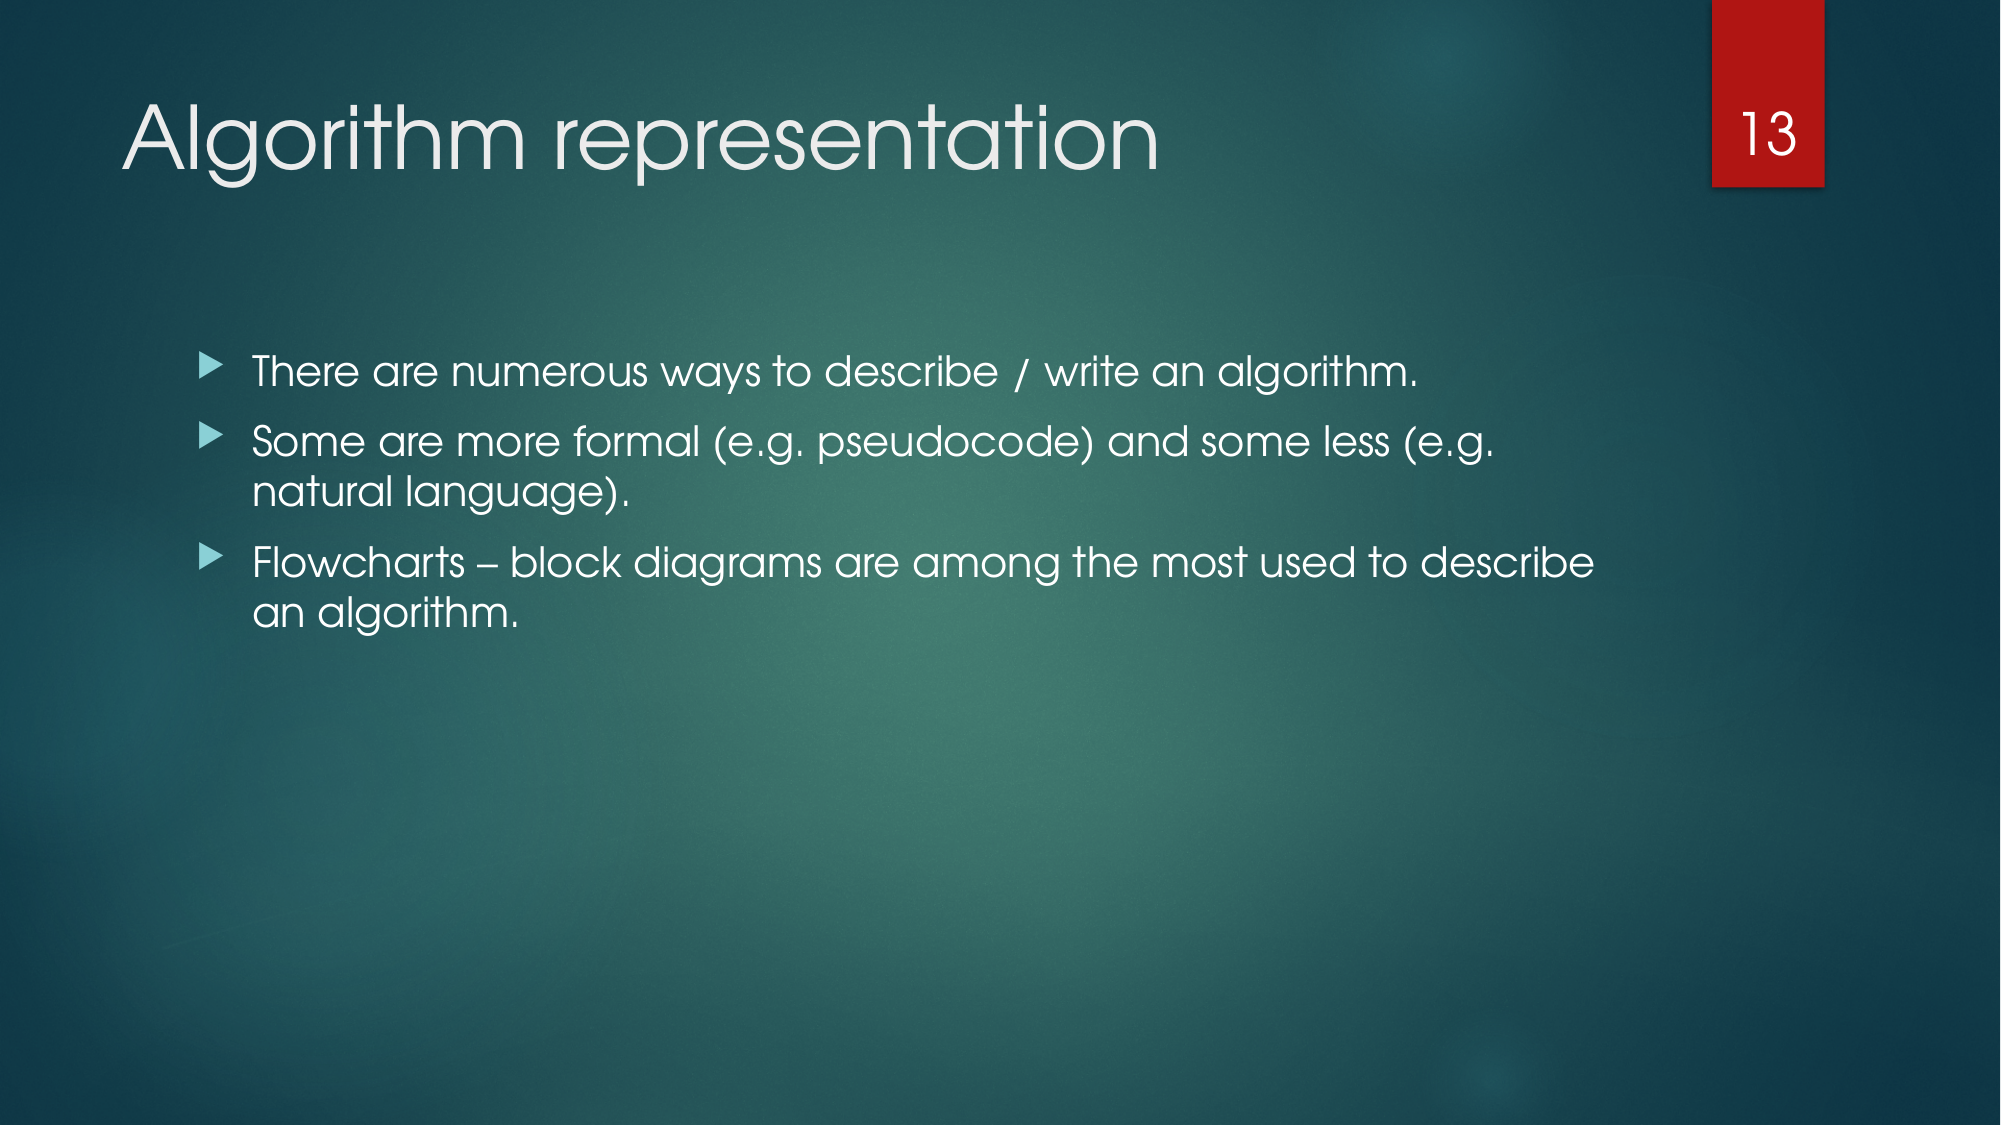

13
# Algorithm representation
There are numerous ways to describe / write an algorithm.
Some are more formal (e.g. pseudocode) and some less (e.g. natural language).
Flowcharts – block diagrams are among the most used to describe an algorithm.